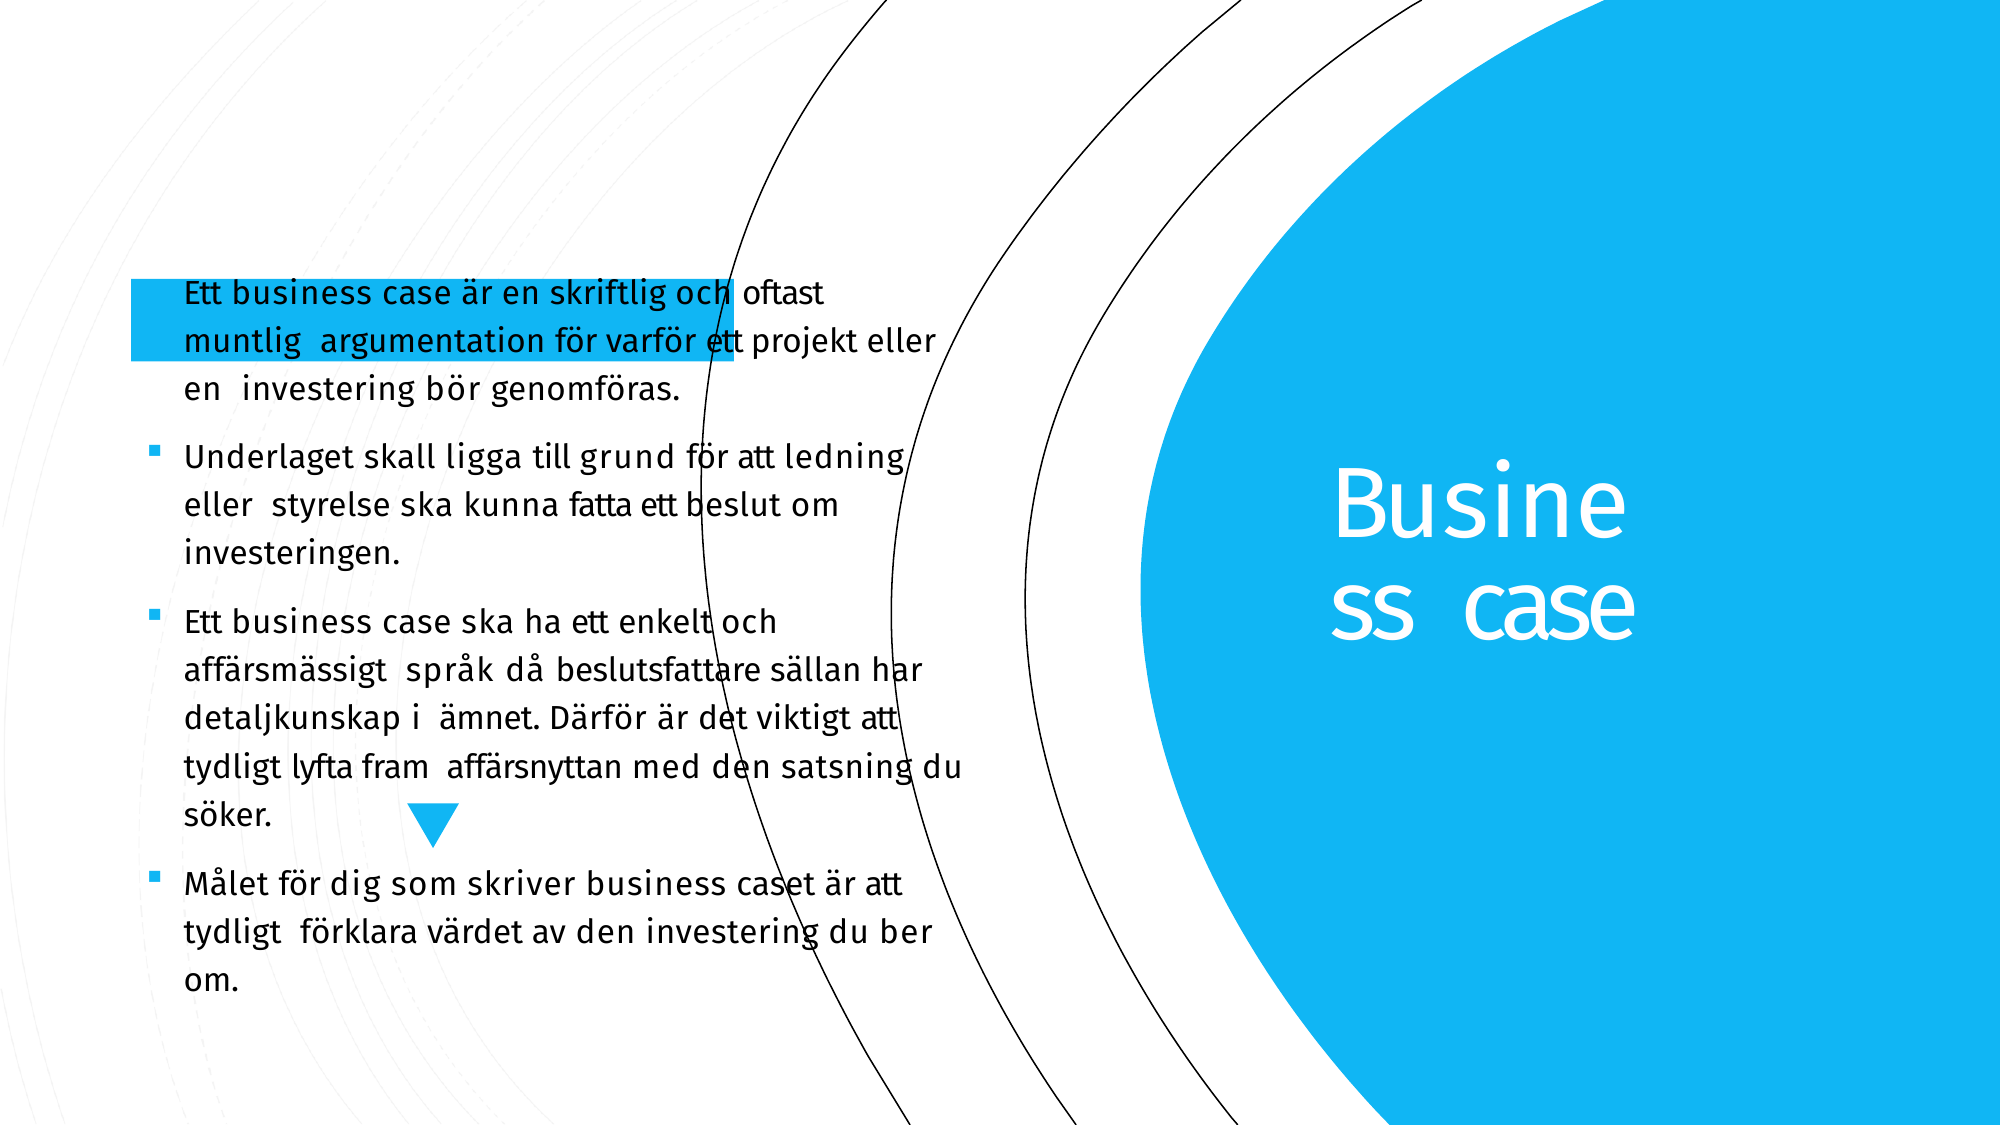

Ett business case är en skriftlig och oftast muntlig  argumentation för varför ett projekt eller en  investering bör genomföras.

Underlaget skall ligga till grund för att ledning eller  styrelse ska kunna fatta ett beslut om investeringen.
Ett business case ska ha ett enkelt och affärsmässigt  språk då beslutsfattare sällan har detaljkunskap i  ämnet. Därför är det viktigt att tydligt lyfta fram  affärsnyttan med den satsning du söker.
Målet för dig som skriver business caset är att tydligt  förklara värdet av den investering du ber om.
Business  case